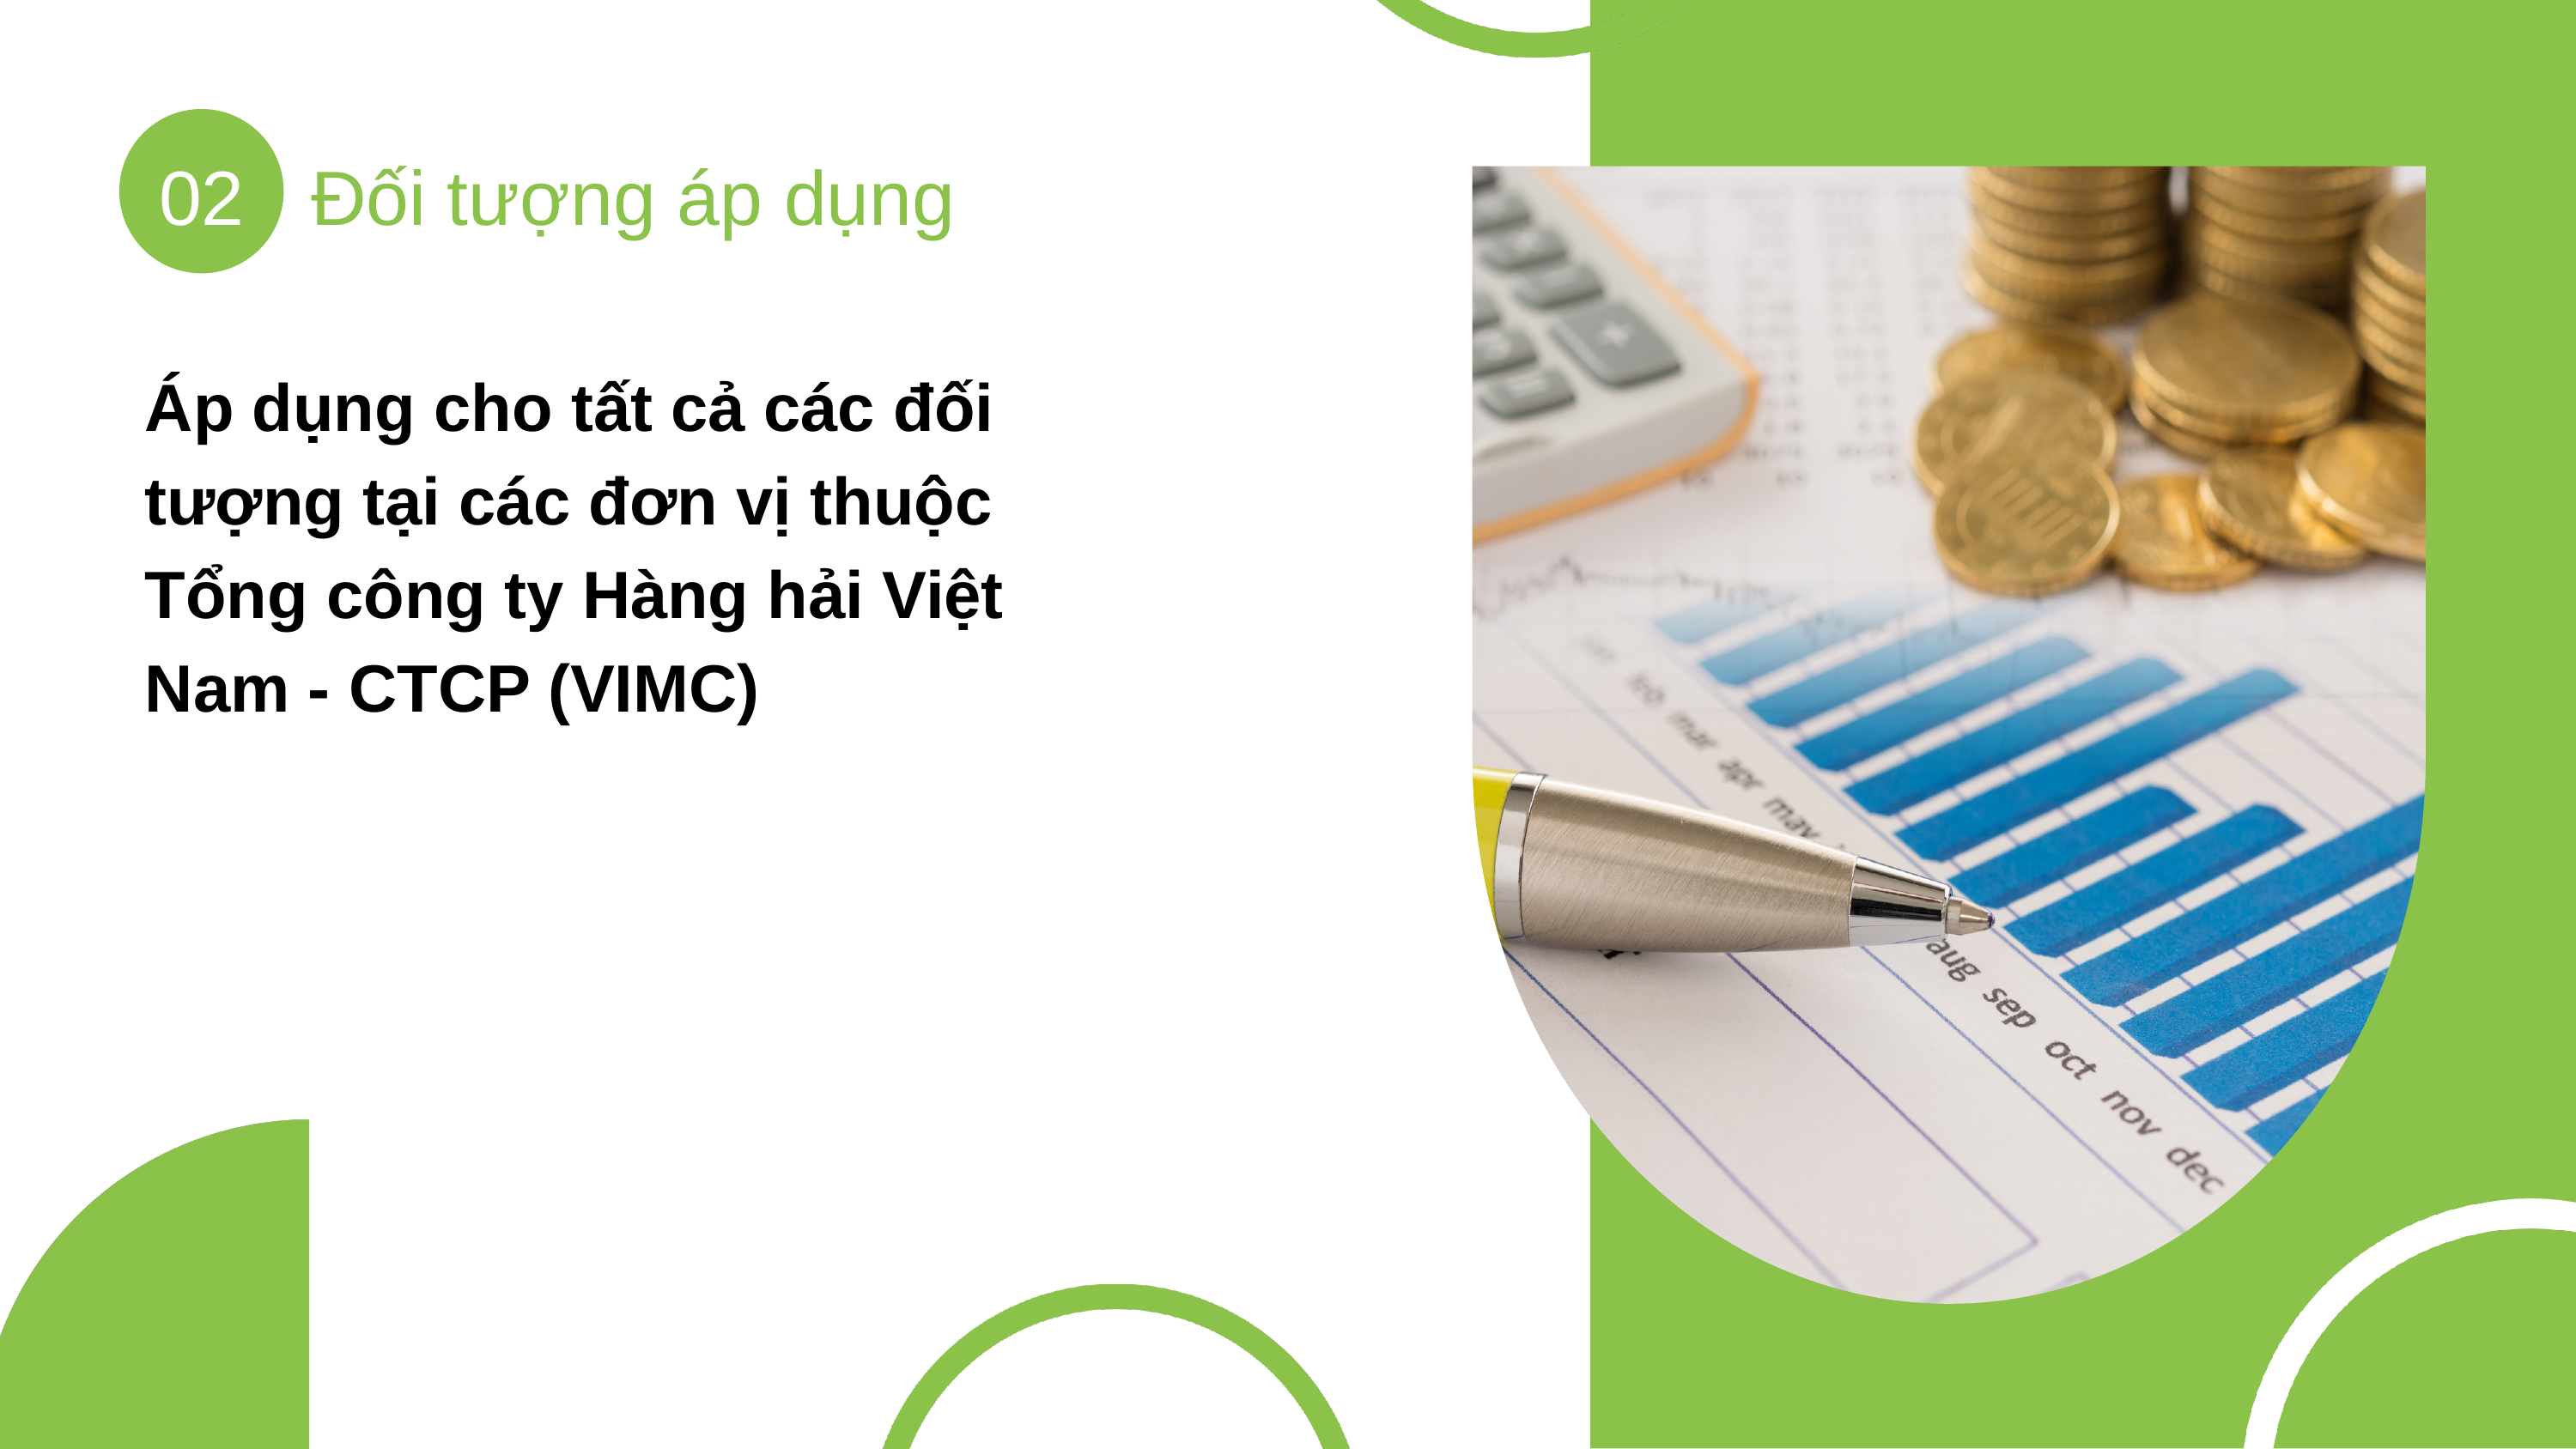

02
Đối tượng áp dụng

Áp dụng cho tất cả các đối tượng tại các đơn vị thuộc Tổng công ty Hàng hải Việt Nam - CTCP (VIMC)